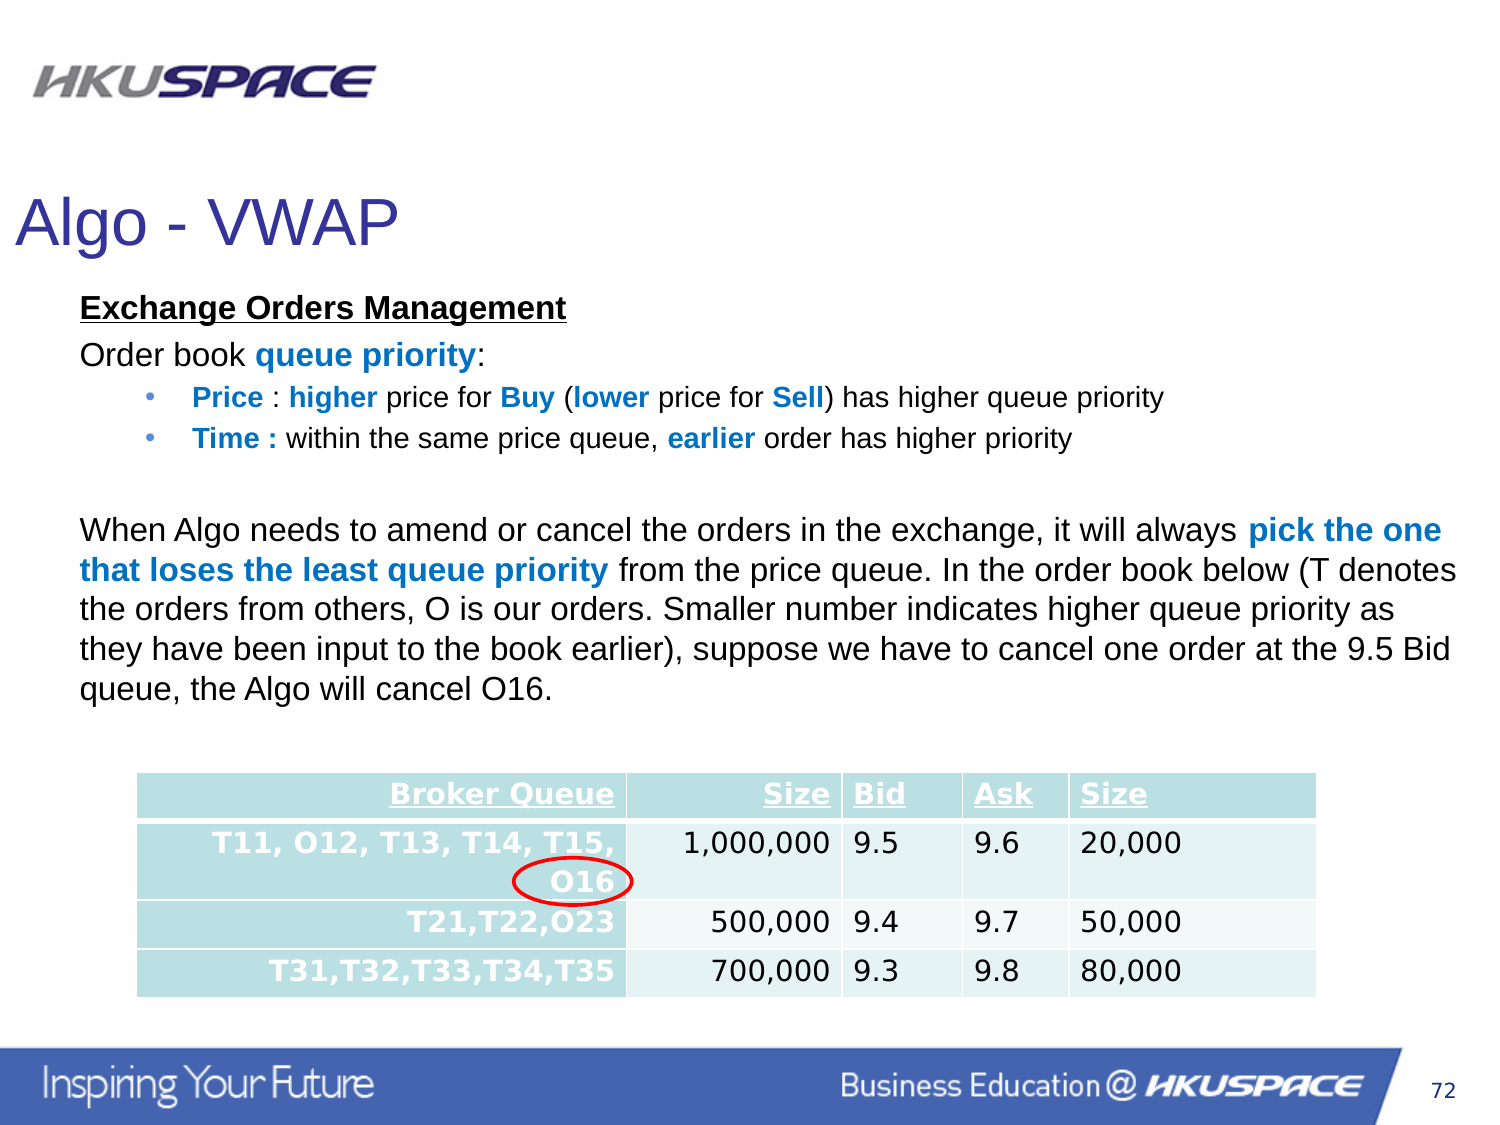

Algo - VWAP
Exchange Orders Management
Order book queue priority:
Price : higher price for Buy (lower price for Sell) has higher queue priority
Time : within the same price queue, earlier order has higher priority

When Algo needs to amend or cancel the orders in the exchange, it will always pick the one that loses the least queue priority from the price queue. In the order book below (T denotes the orders from others, O is our orders. Smaller number indicates higher queue priority as they have been input to the book earlier), suppose we have to cancel one order at the 9.5 Bid queue, the Algo will cancel O16.

| Broker Queue | Size | Bid | Ask | Size |
| --- | --- | --- | --- | --- |
| T11, O12, T13, T14, T15, O16 | 1,000,000 | 9.5 | 9.6 | 20,000 |
| T21,T22,O23 | 500,000 | 9.4 | 9.7 | 50,000 |
| T31,T32,T33,T34,T35 | 700,000 | 9.3 | 9.8 | 80,000 |

72